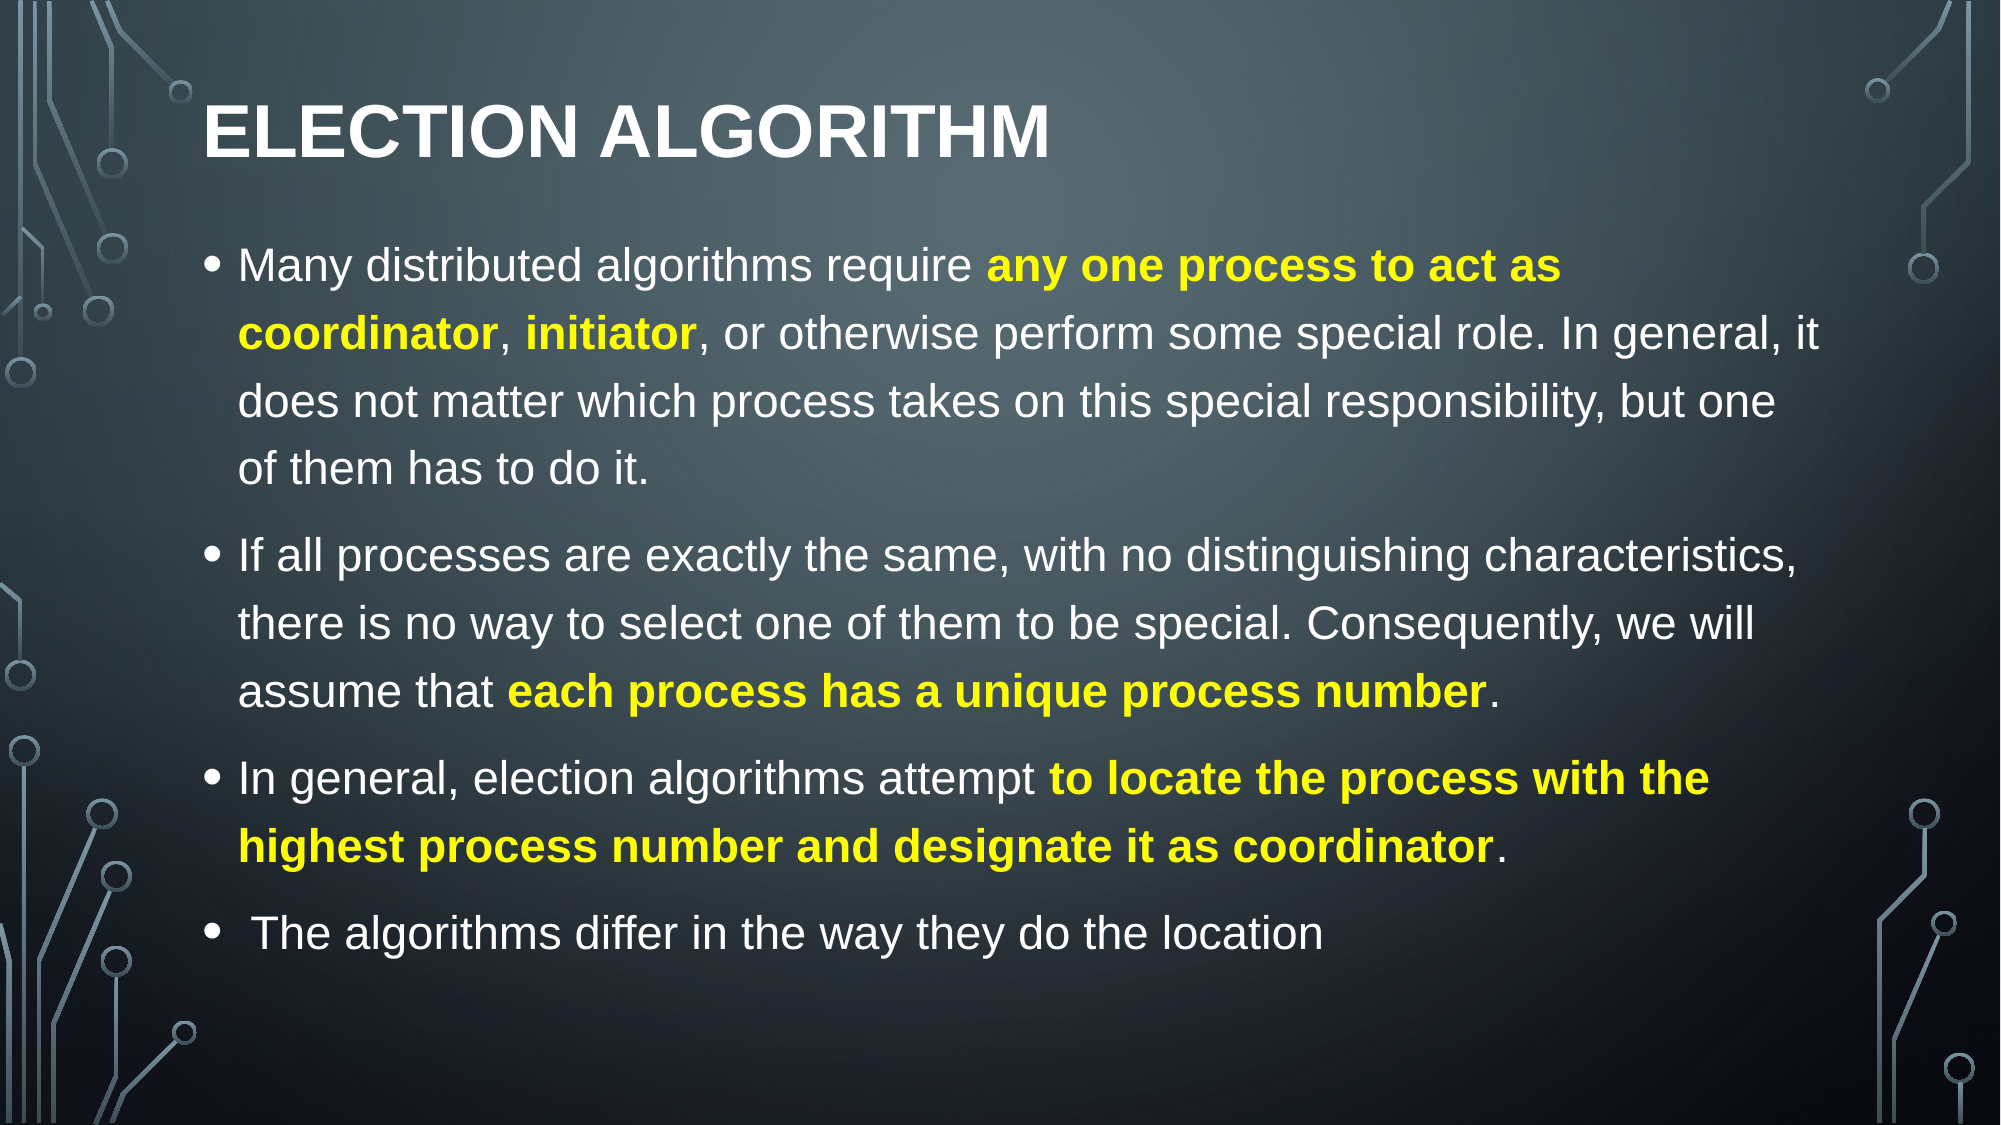

# ELECTION algorithm
Many distributed algorithms require any one process to act as coordinator, initiator, or otherwise perform some special role. In general, it does not matter which process takes on this special responsibility, but one of them has to do it.
If all processes are exactly the same, with no distinguishing characteristics, there is no way to select one of them to be special. Consequently, we will assume that each process has a unique process number.
In general, election algorithms attempt to locate the process with the highest process number and designate it as coordinator.
 The algorithms differ in the way they do the location